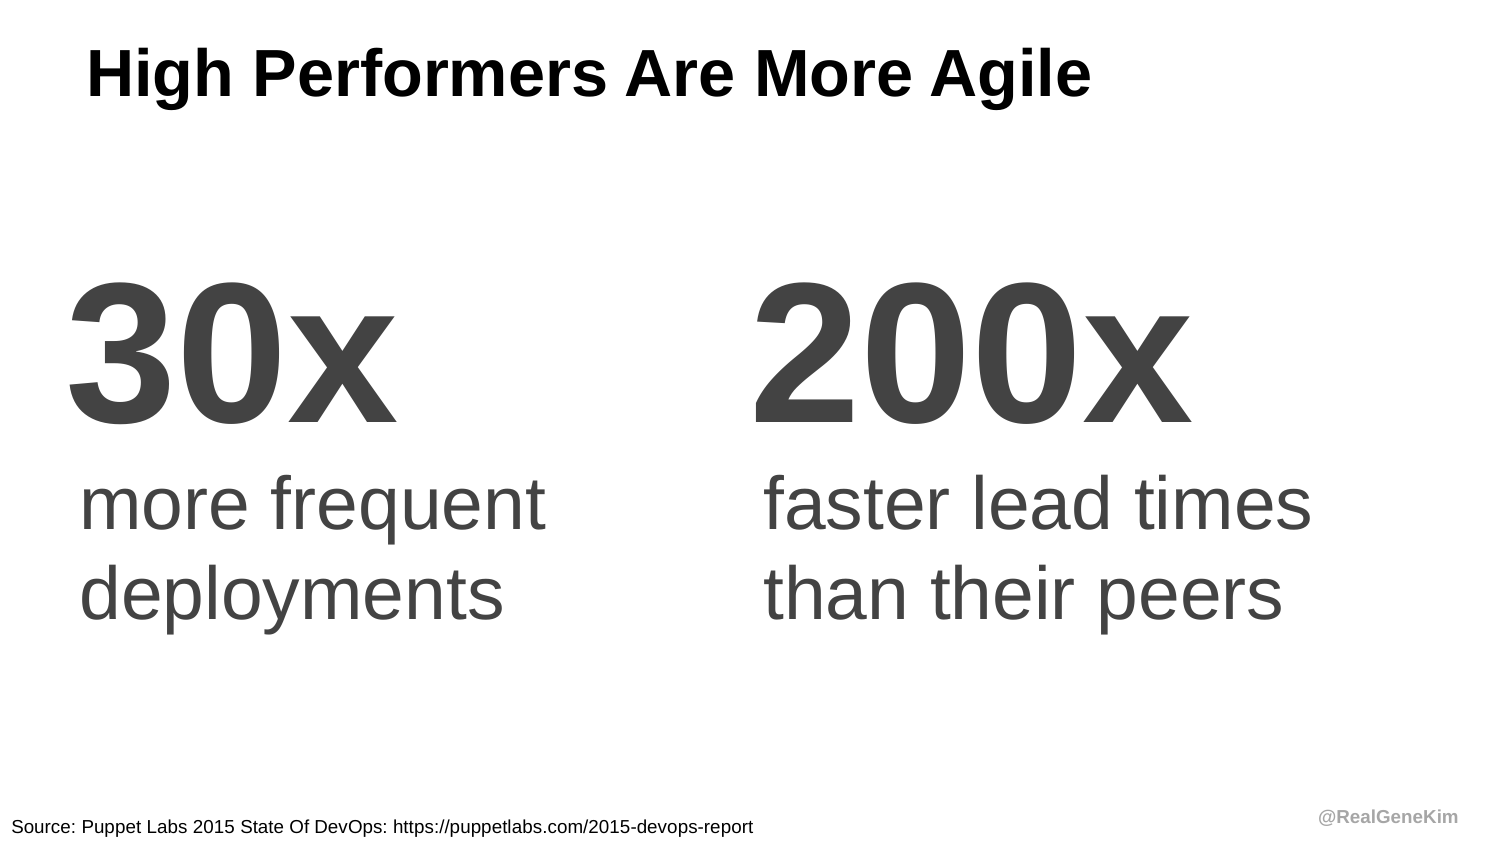

# High Performers Are More Agile

30x

200x

more frequent deployments
faster lead times than their peers
Source: Puppet Labs 2015 State Of DevOps: https://puppetlabs.com/2015-devops-report